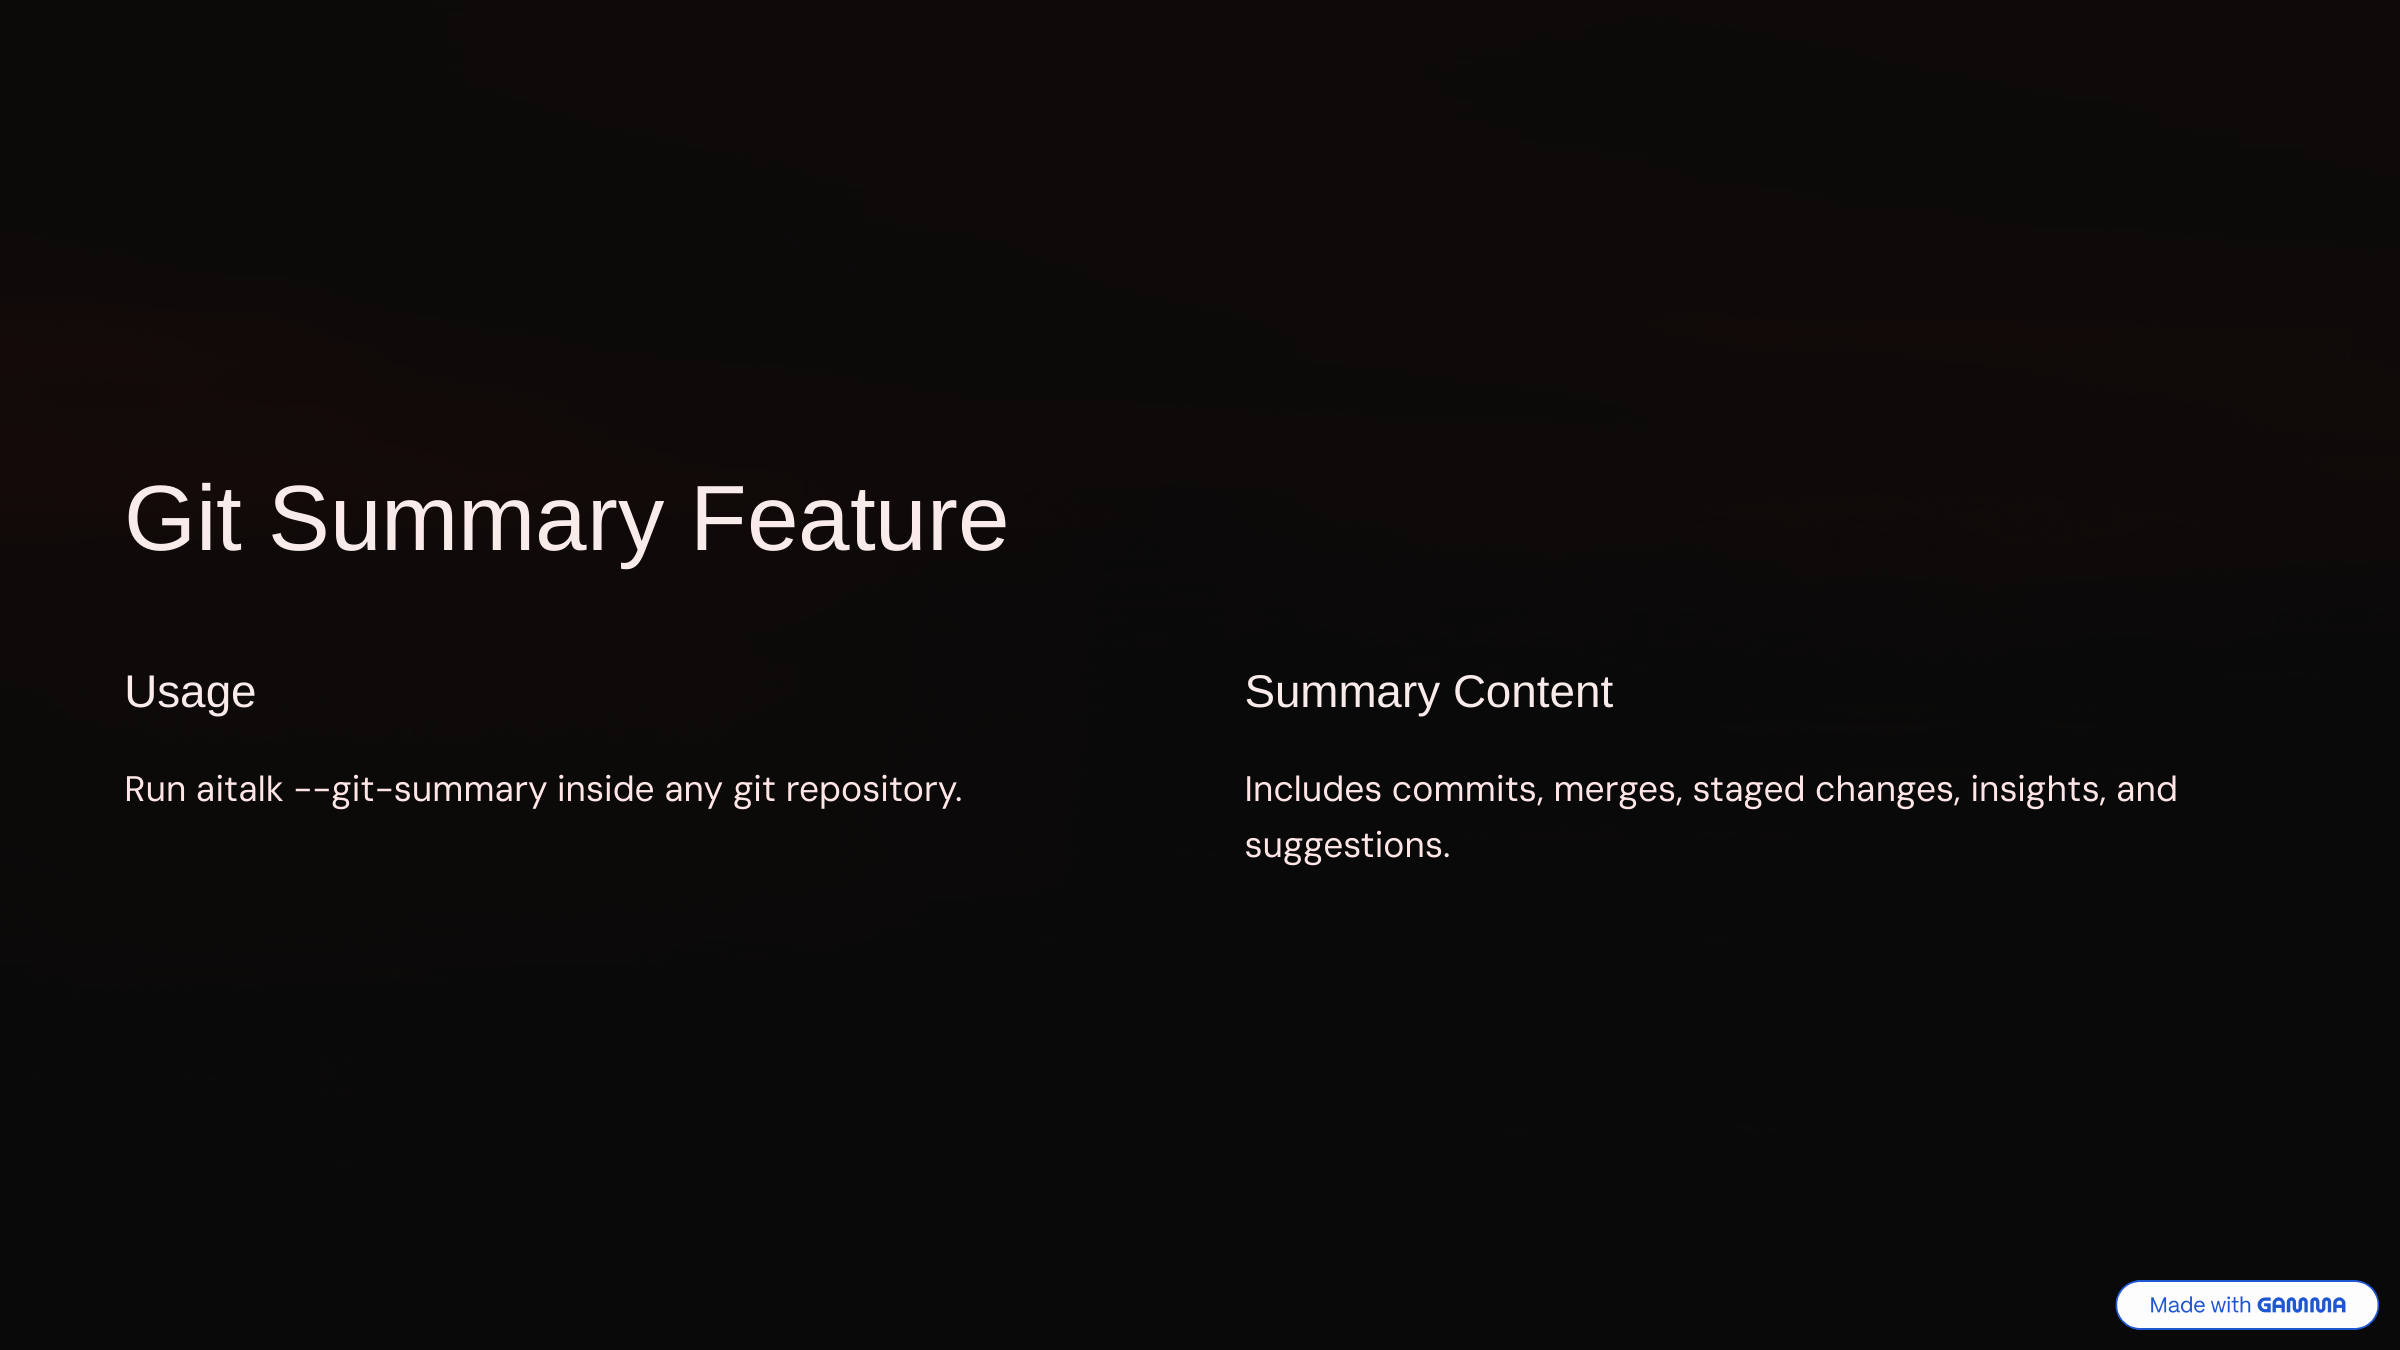

Git Summary Feature
Usage
Summary Content
Run aitalk --git-summary inside any git repository.
Includes commits, merges, staged changes, insights, and suggestions.